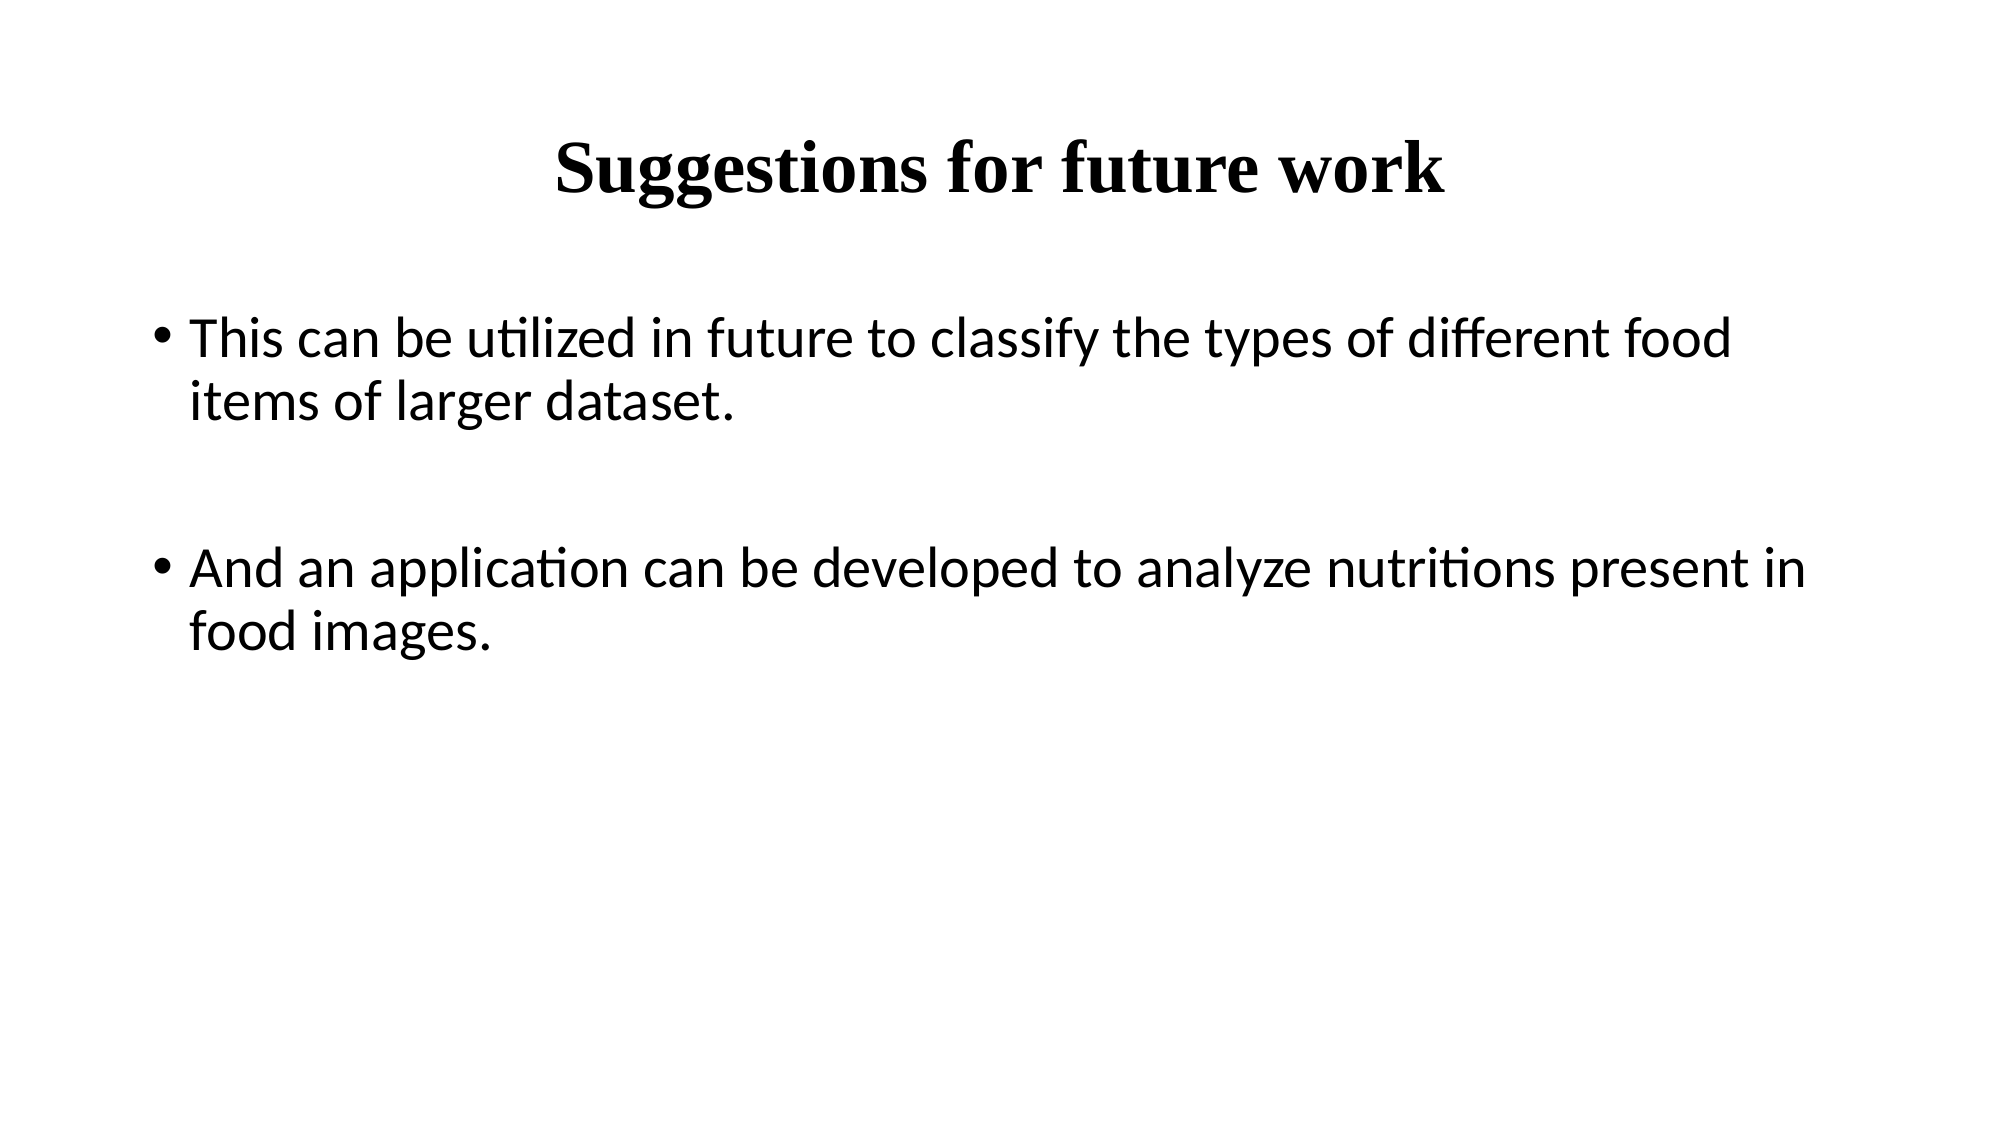

# Suggestions for future work
This can be utilized in future to classify the types of different food items of larger dataset.

And an application can be developed to analyze nutritions present in food images.